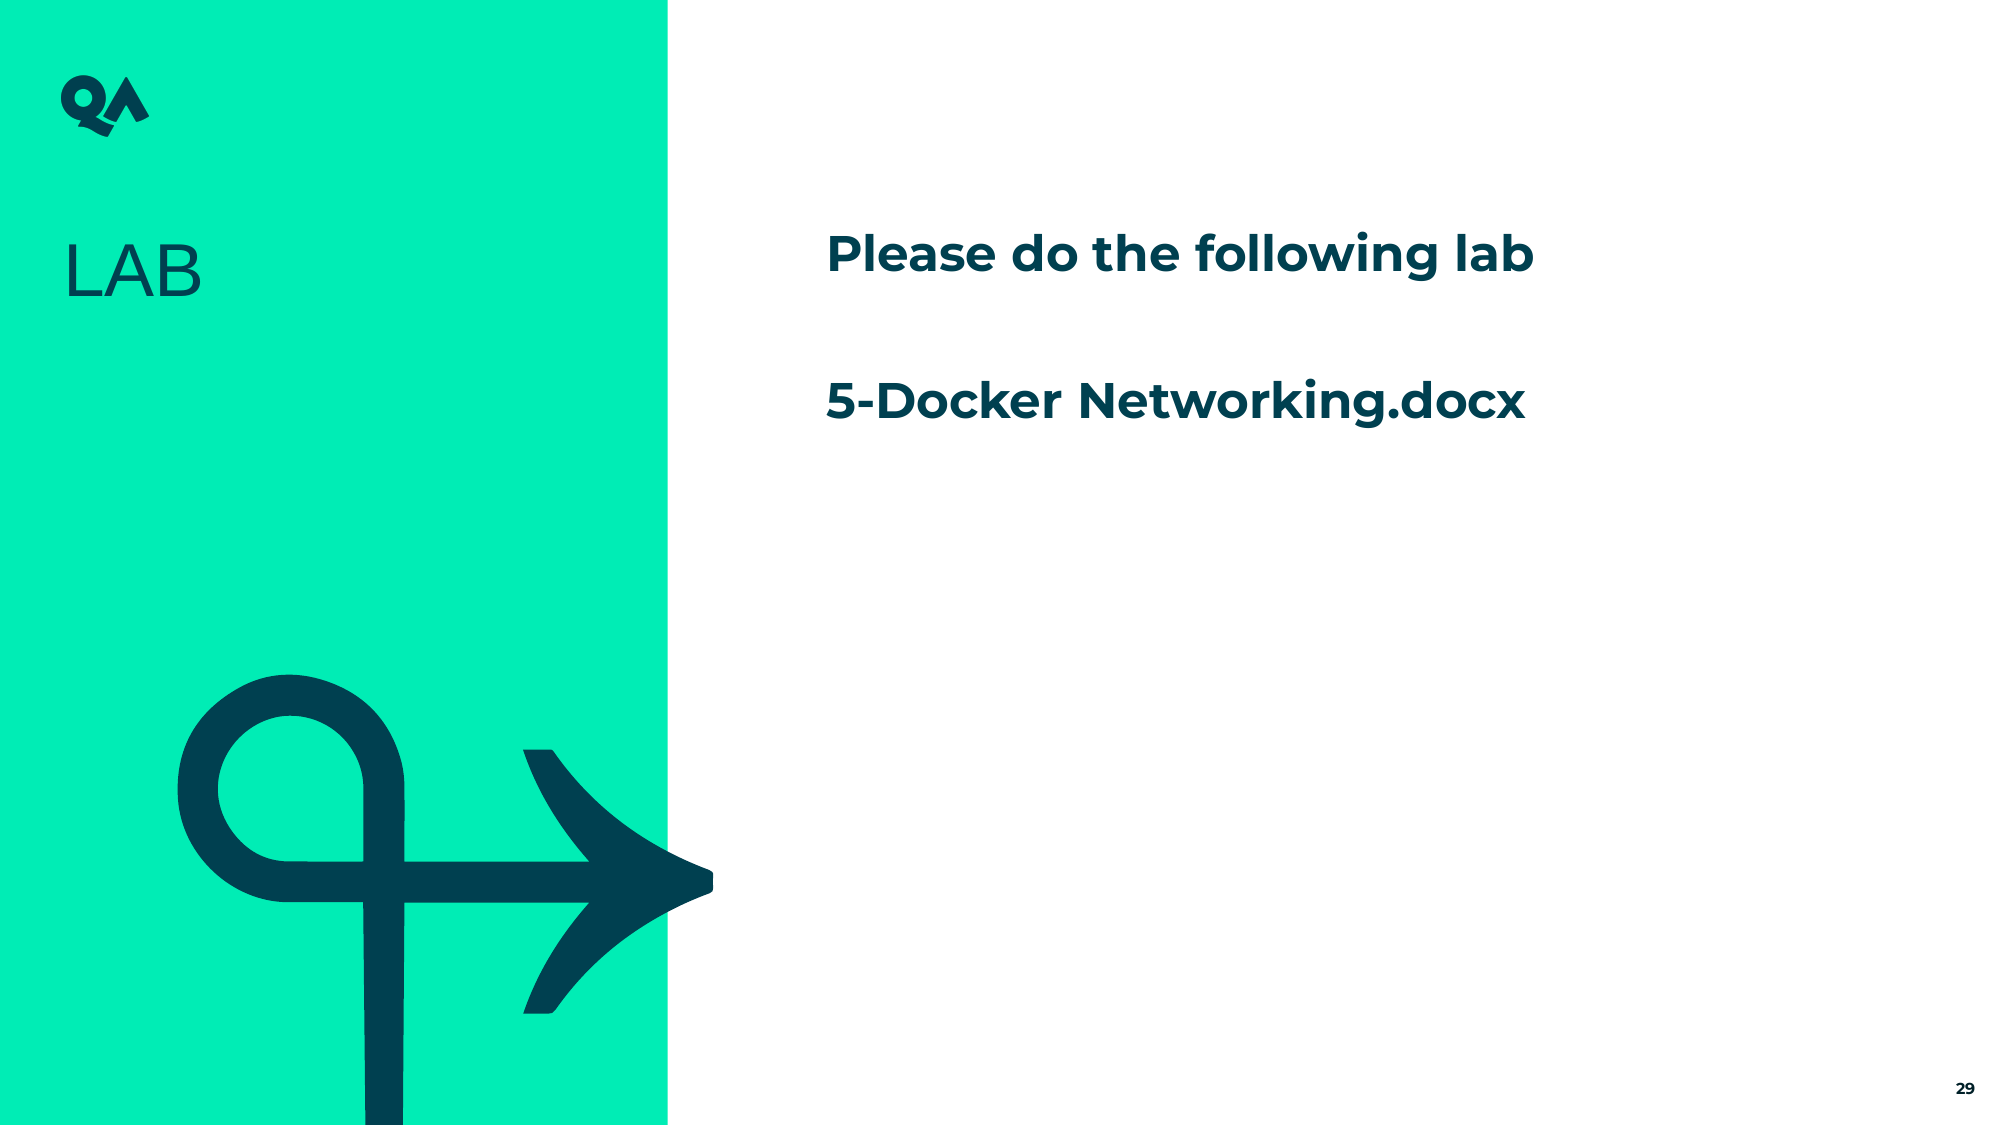

Lab
Please do the following lab

5-Docker Networking.docx
29